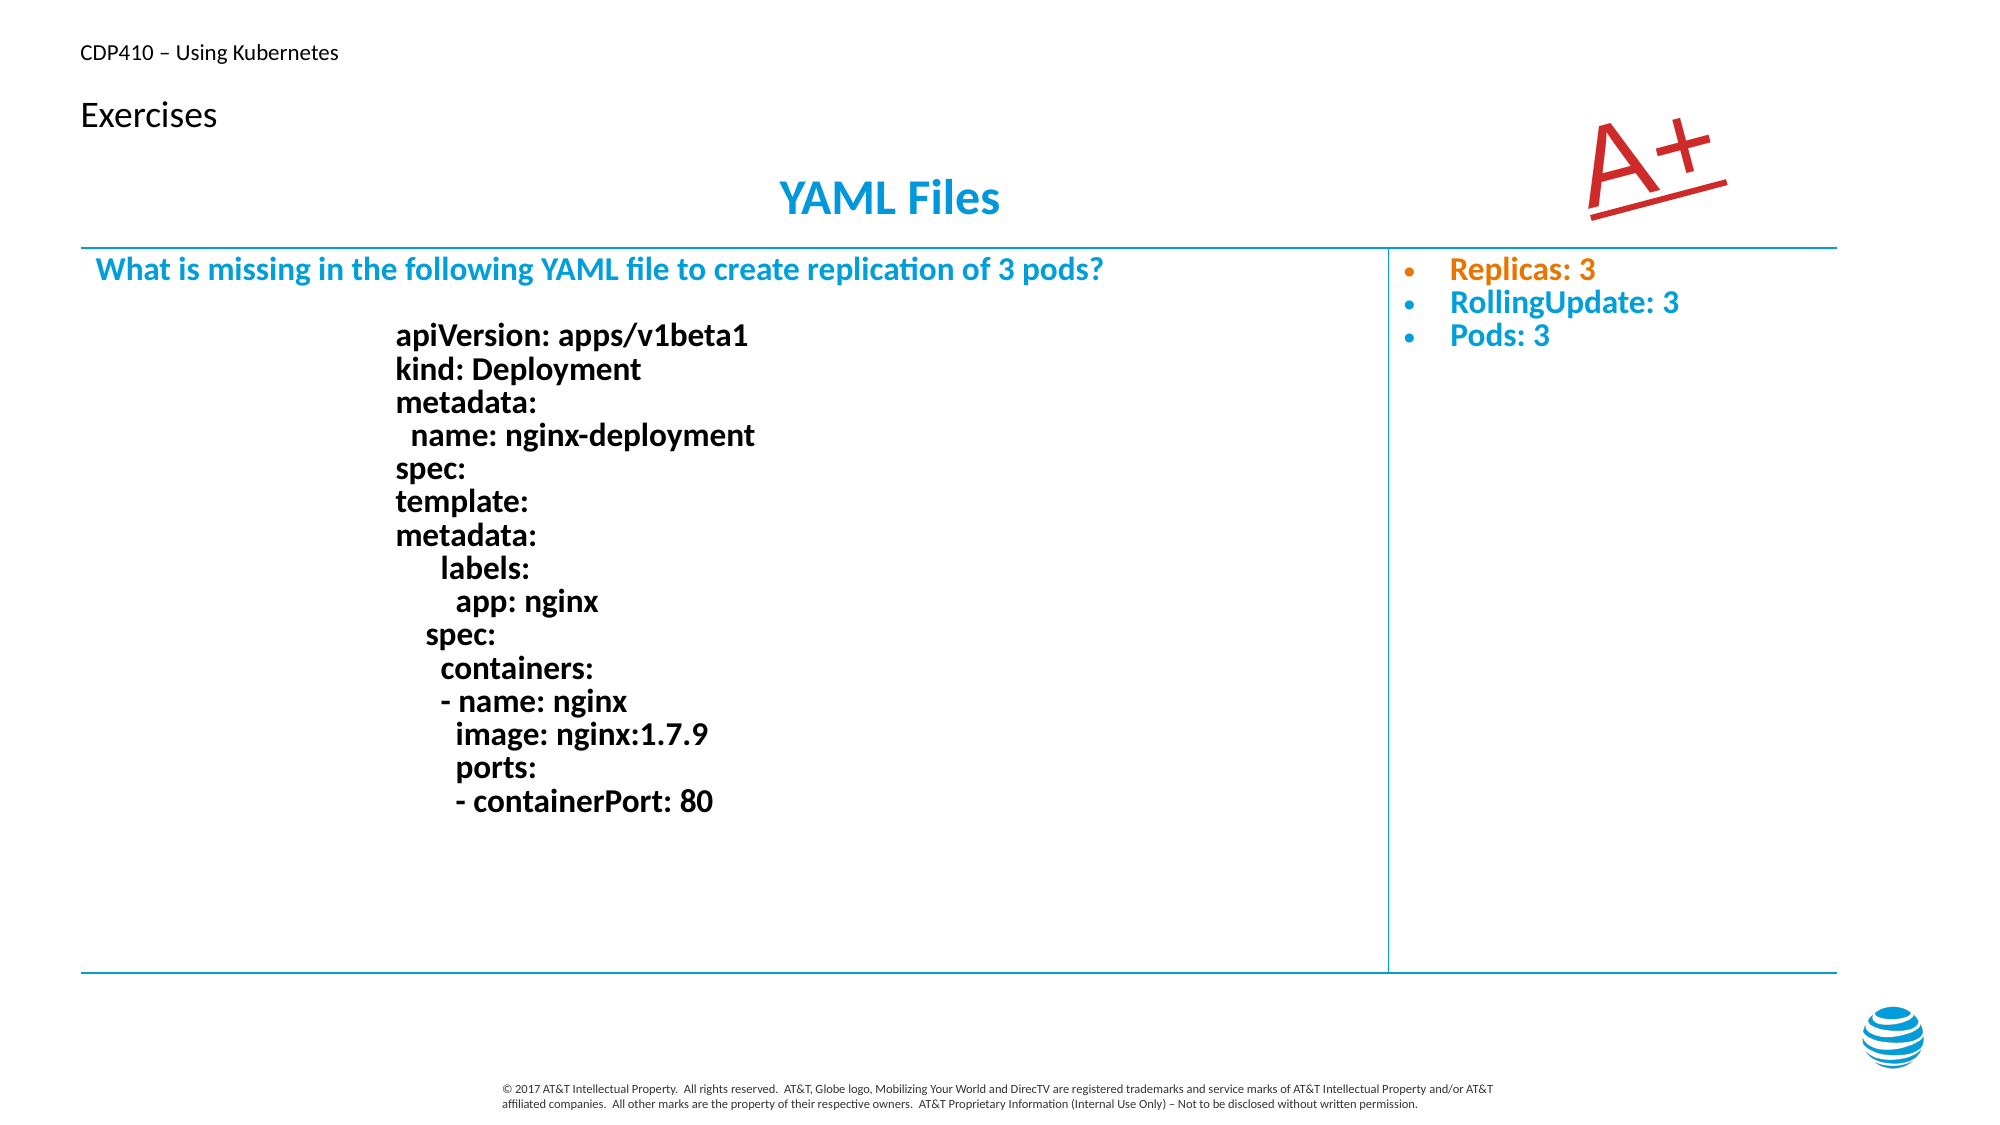

A+
# Exercises
YAML Files
| What is missing in the following YAML file to create replication of 3 pods? apiVersion: apps/v1beta1 kind: Deployment metadata: name: nginx-deployment spec: template: metadata: labels: app: nginx spec: containers: - name: nginx image: nginx:1.7.9 ports: - containerPort: 80 | Replicas: 3 RollingUpdate: 3 Pods: 3 |
| --- | --- |